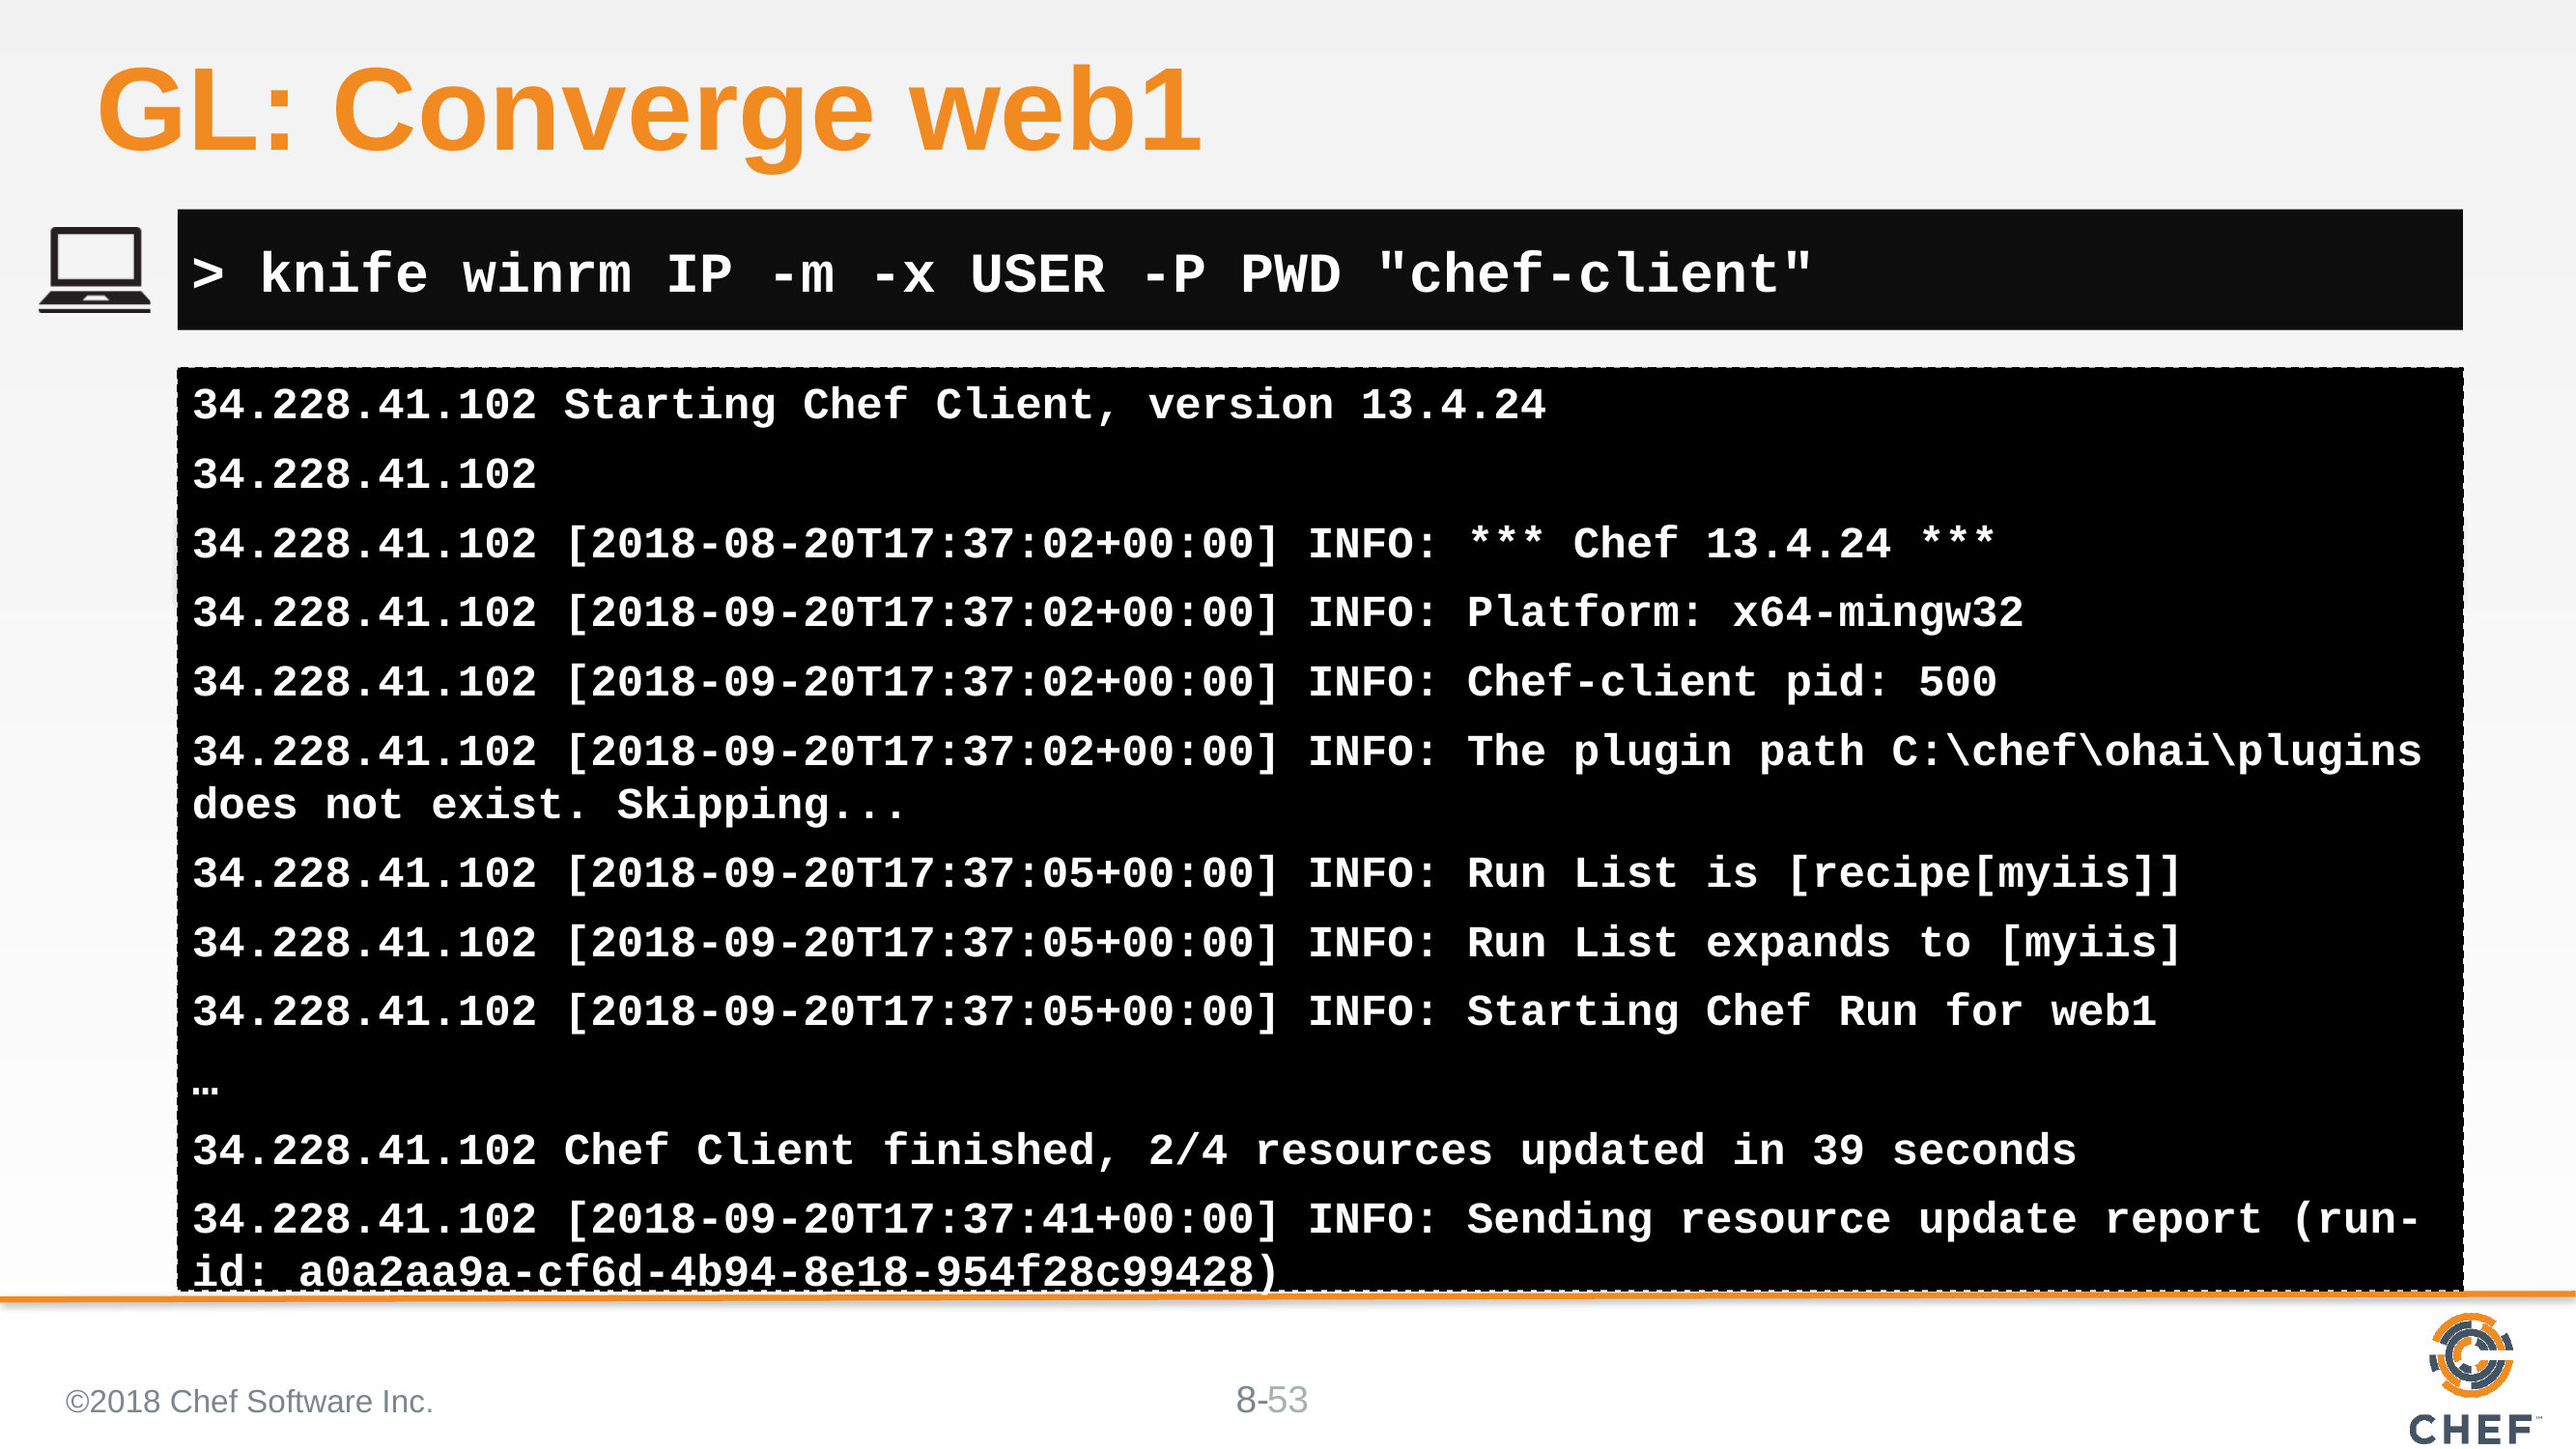

# GL: Converge web1
> knife winrm IP -m -x USER -P PWD "chef-client"
34.228.41.102 Starting Chef Client, version 13.4.24
34.228.41.102
34.228.41.102 [2018-08-20T17:37:02+00:00] INFO: *** Chef 13.4.24 ***
34.228.41.102 [2018-09-20T17:37:02+00:00] INFO: Platform: x64-mingw32
34.228.41.102 [2018-09-20T17:37:02+00:00] INFO: Chef-client pid: 500
34.228.41.102 [2018-09-20T17:37:02+00:00] INFO: The plugin path C:\chef\ohai\plugins does not exist. Skipping...
34.228.41.102 [2018-09-20T17:37:05+00:00] INFO: Run List is [recipe[myiis]]
34.228.41.102 [2018-09-20T17:37:05+00:00] INFO: Run List expands to [myiis]
34.228.41.102 [2018-09-20T17:37:05+00:00] INFO: Starting Chef Run for web1
…
34.228.41.102 Chef Client finished, 2/4 resources updated in 39 seconds
34.228.41.102 [2018-09-20T17:37:41+00:00] INFO: Sending resource update report (run-id: a0a2aa9a-cf6d-4b94-8e18-954f28c99428)
©2018 Chef Software Inc.
53